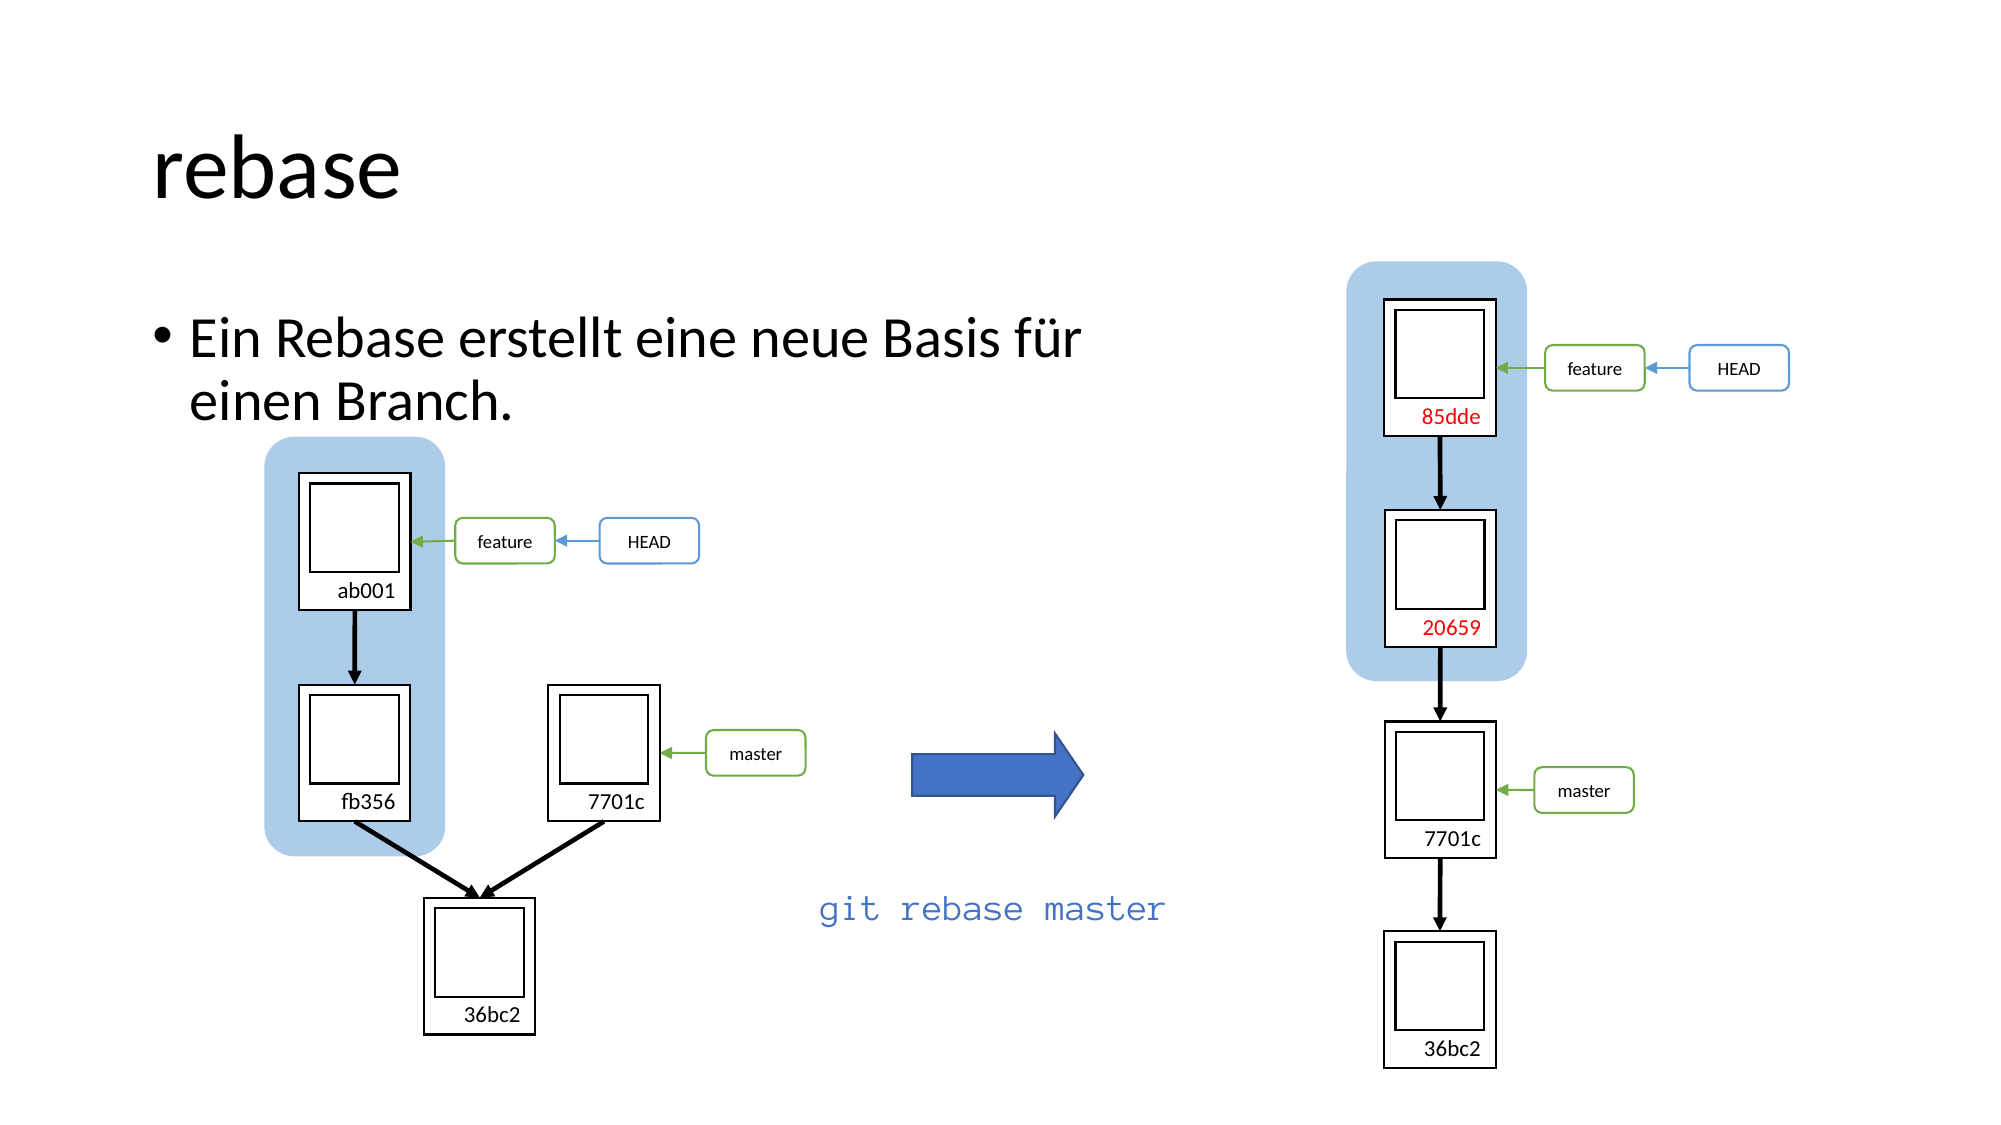

# rebase

Ein Rebase erstellt eine neue Basis für einen Branch.
85dde

feature
HEAD

ab001

20659

feature
HEAD
fb356

7701c

7701c

master

master
git rebase master
36bc2

36bc2